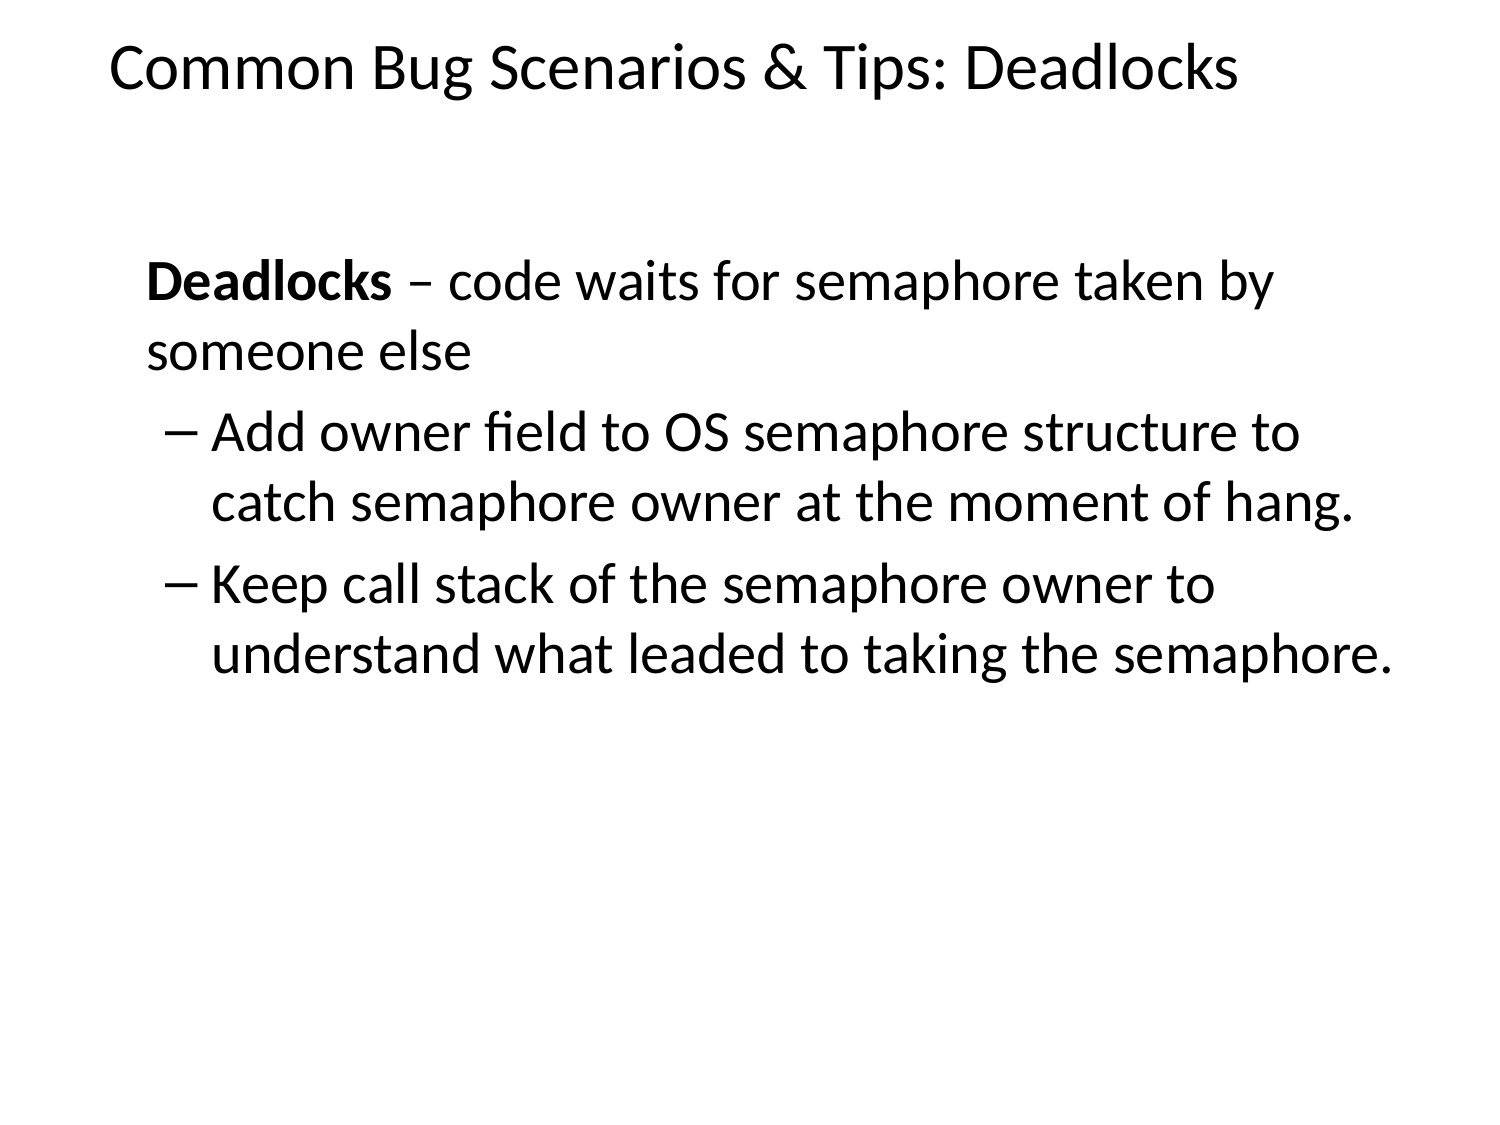

# Common Bug Scenarios & Tips: Deadlocks
	Deadlocks – code waits for semaphore taken by someone else
Add owner field to OS semaphore structure to catch semaphore owner at the moment of hang.
Keep call stack of the semaphore owner to understand what leaded to taking the semaphore.